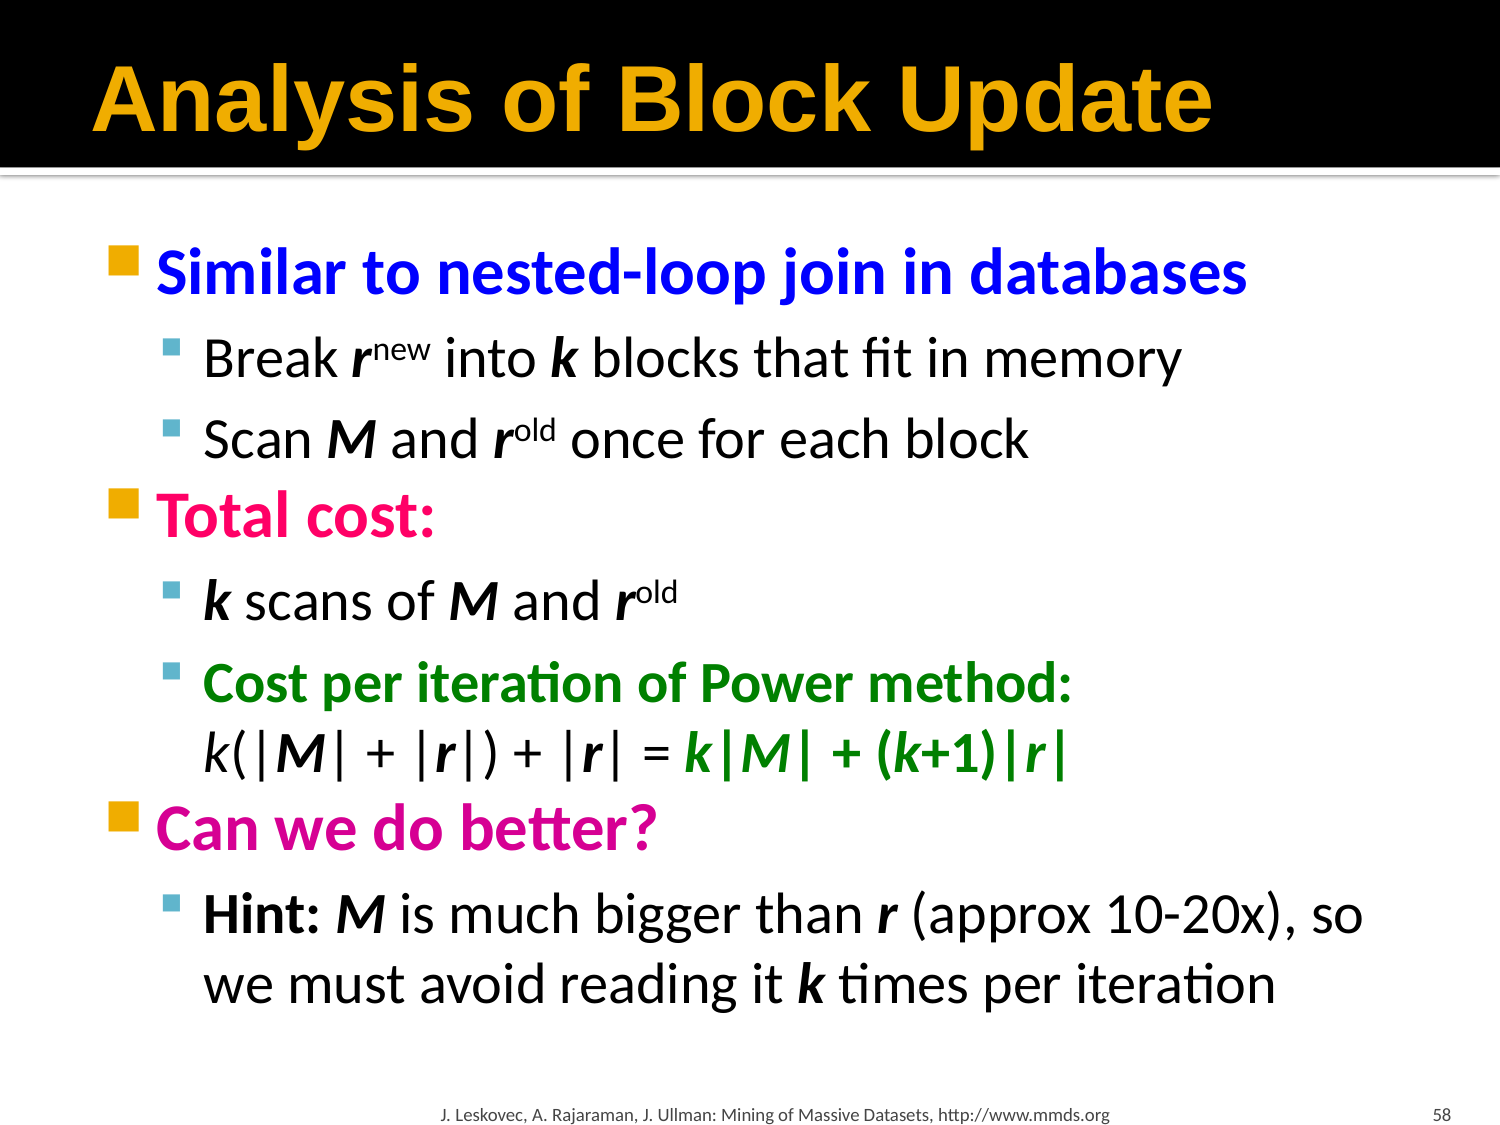

# Analysis of Block Update
Similar to nested-loop join in databases
Break rnew into k blocks that fit in memory
Scan M and rold once for each block
Total cost:
k scans of M and rold
Cost per iteration of Power method:
k(|M| + |r|) + |r| = k|M| + (k+1)|r|
Can we do better?
Hint: M is much bigger than r (approx 10-20x), so we must avoid reading it k times per iteration
J. Leskovec, A. Rajaraman, J. Ullman: Mining of Massive Datasets, http://www.mmds.org
58